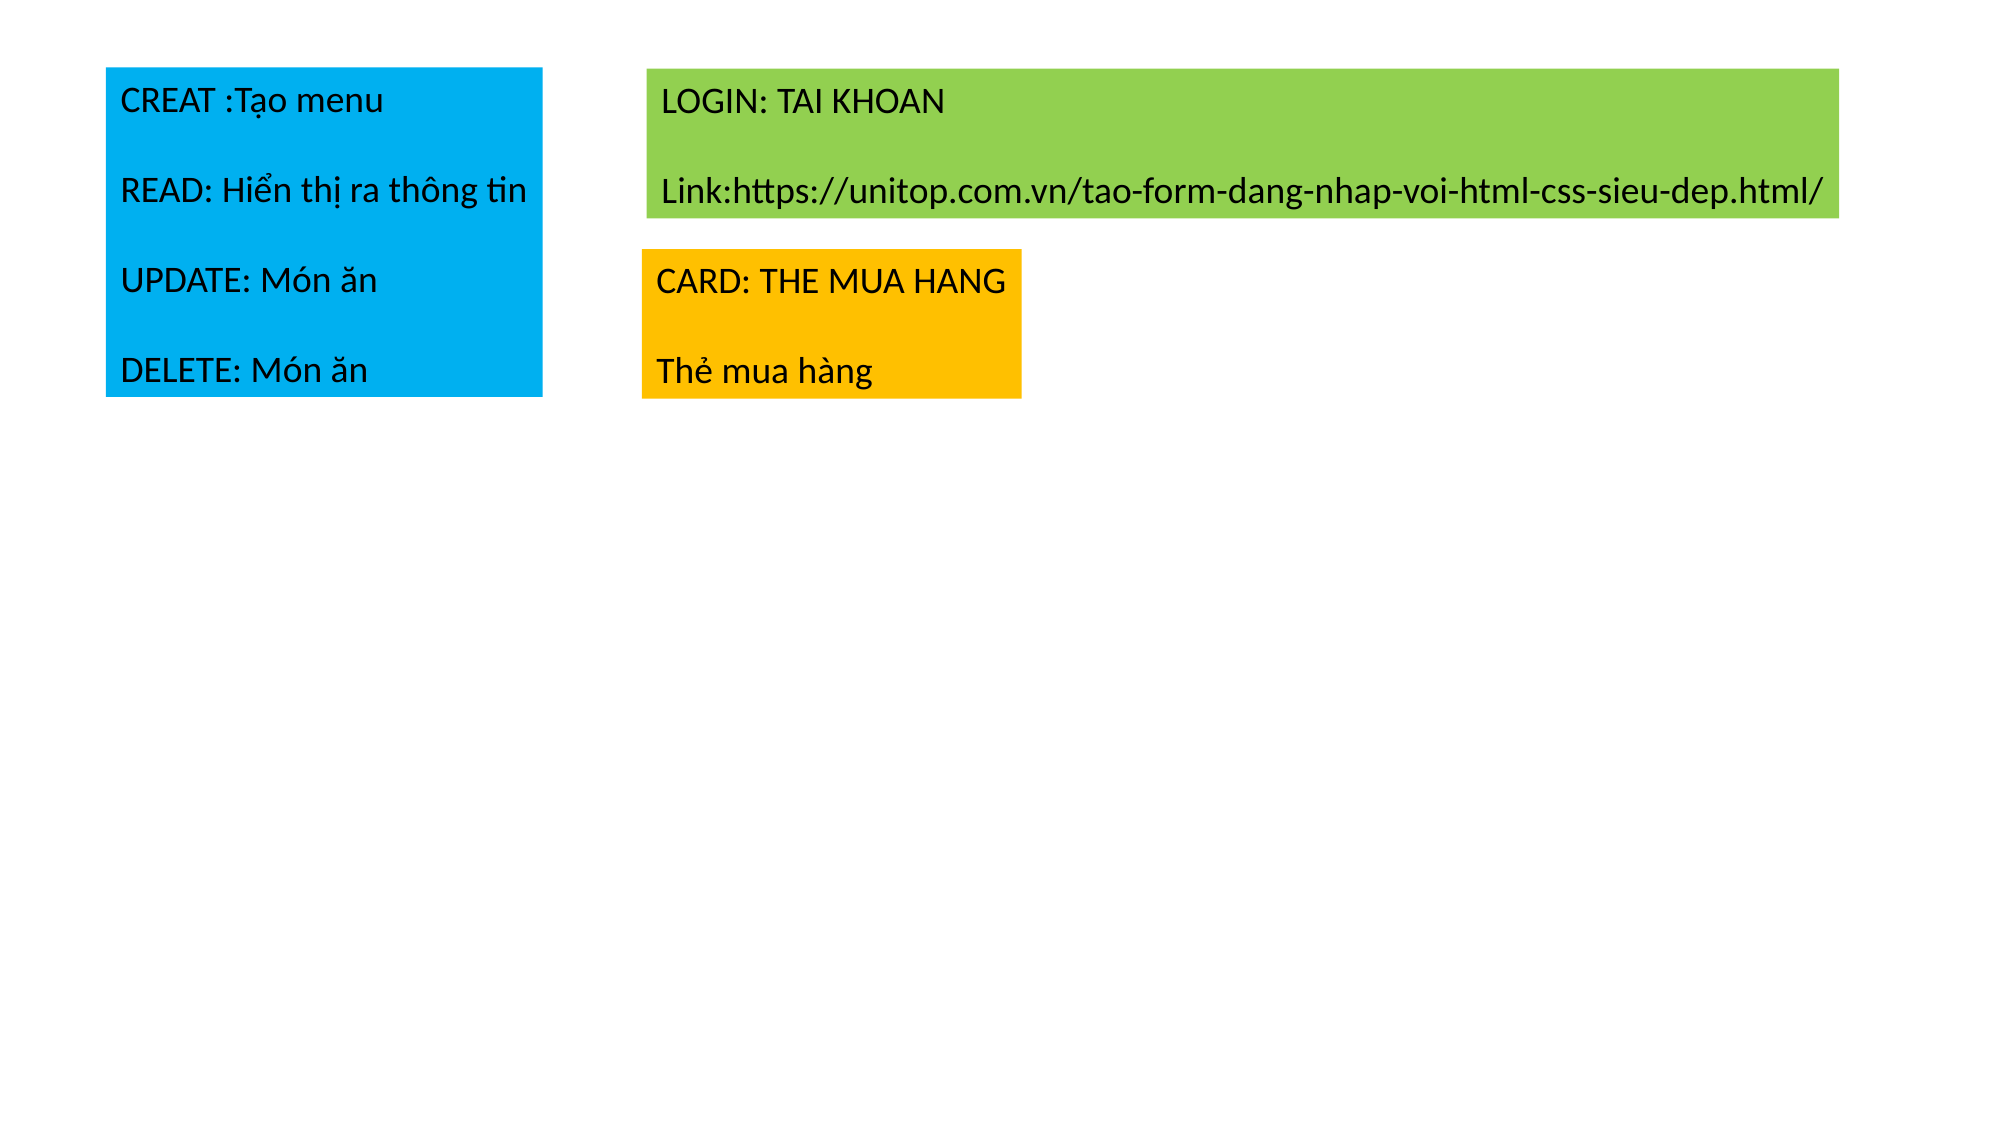

CREAT :Tạo menu
READ: Hiển thị ra thông tin
UPDATE: Món ăn
DELETE: Món ăn
LOGIN: TAI KHOAN
Link:https://unitop.com.vn/tao-form-dang-nhap-voi-html-css-sieu-dep.html/
CARD: THE MUA HANG
Thẻ mua hàng